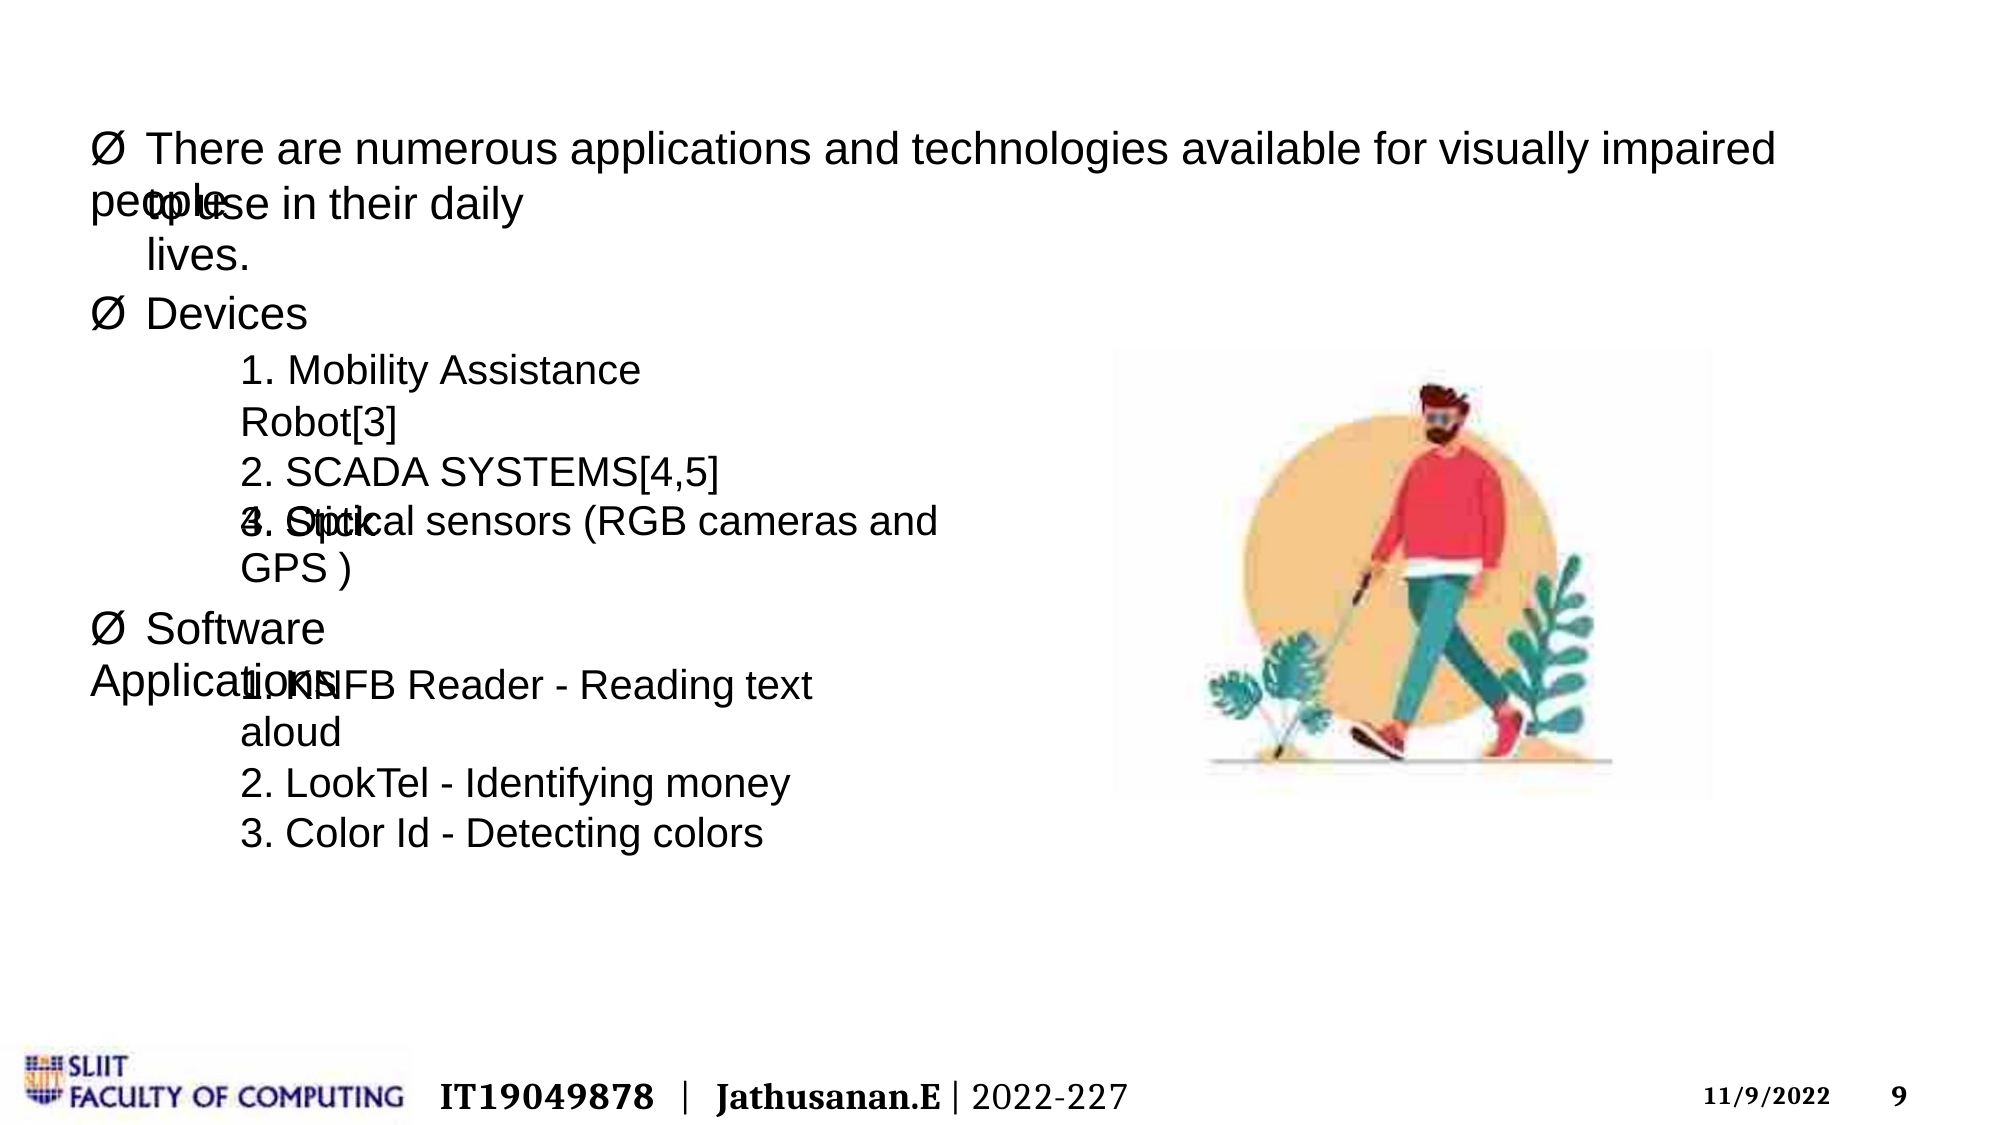

Ø There are numerous applications and technologies available for visually impaired people
to use in their daily lives.
Ø Devices
1. Mobility Assistance Robot[3]
2. SCADA SYSTEMS[4,5]
3. Stick
4. Optical sensors (RGB cameras and GPS )
Ø Software Applications
1. KNFB Reader - Reading text aloud
2. LookTel - Identifying money
3. Color Id - Detecting colors
IT19049878 | Jathusanan.E | 2022-227
9
11/9/2022